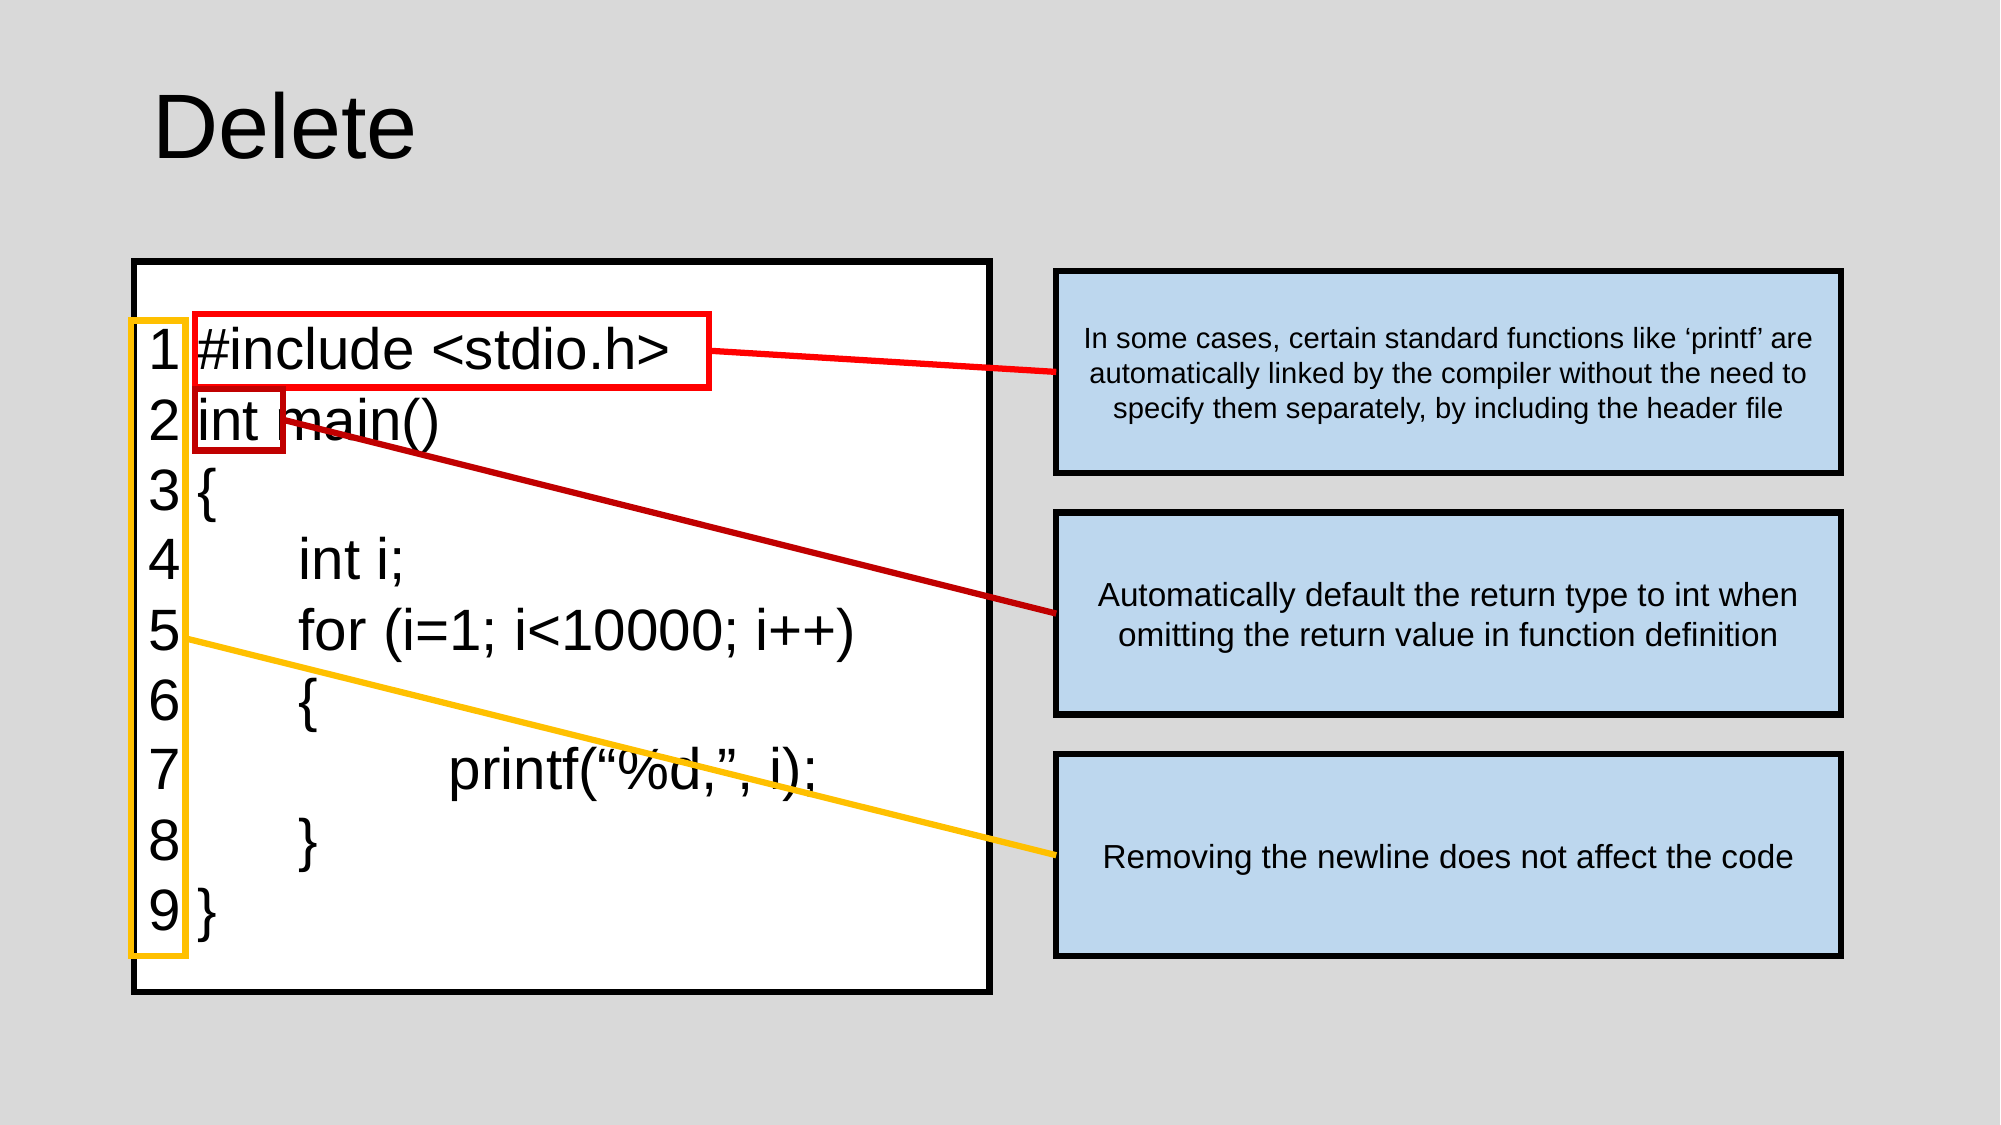

# Delete
1 #include <stdio.h>
2 int main()
3 {
4 	int i;
5 	for (i=1; i<10000; i++)
6 	{
7 		printf(“%d,”, i);
8 	}
9 }
In some cases, certain standard functions like ‘printf’ are automatically linked by the compiler without the need to specify them separately, by including the header file

Automatically default the return type to int when omitting the return value in function definition
Removing the newline does not affect the code